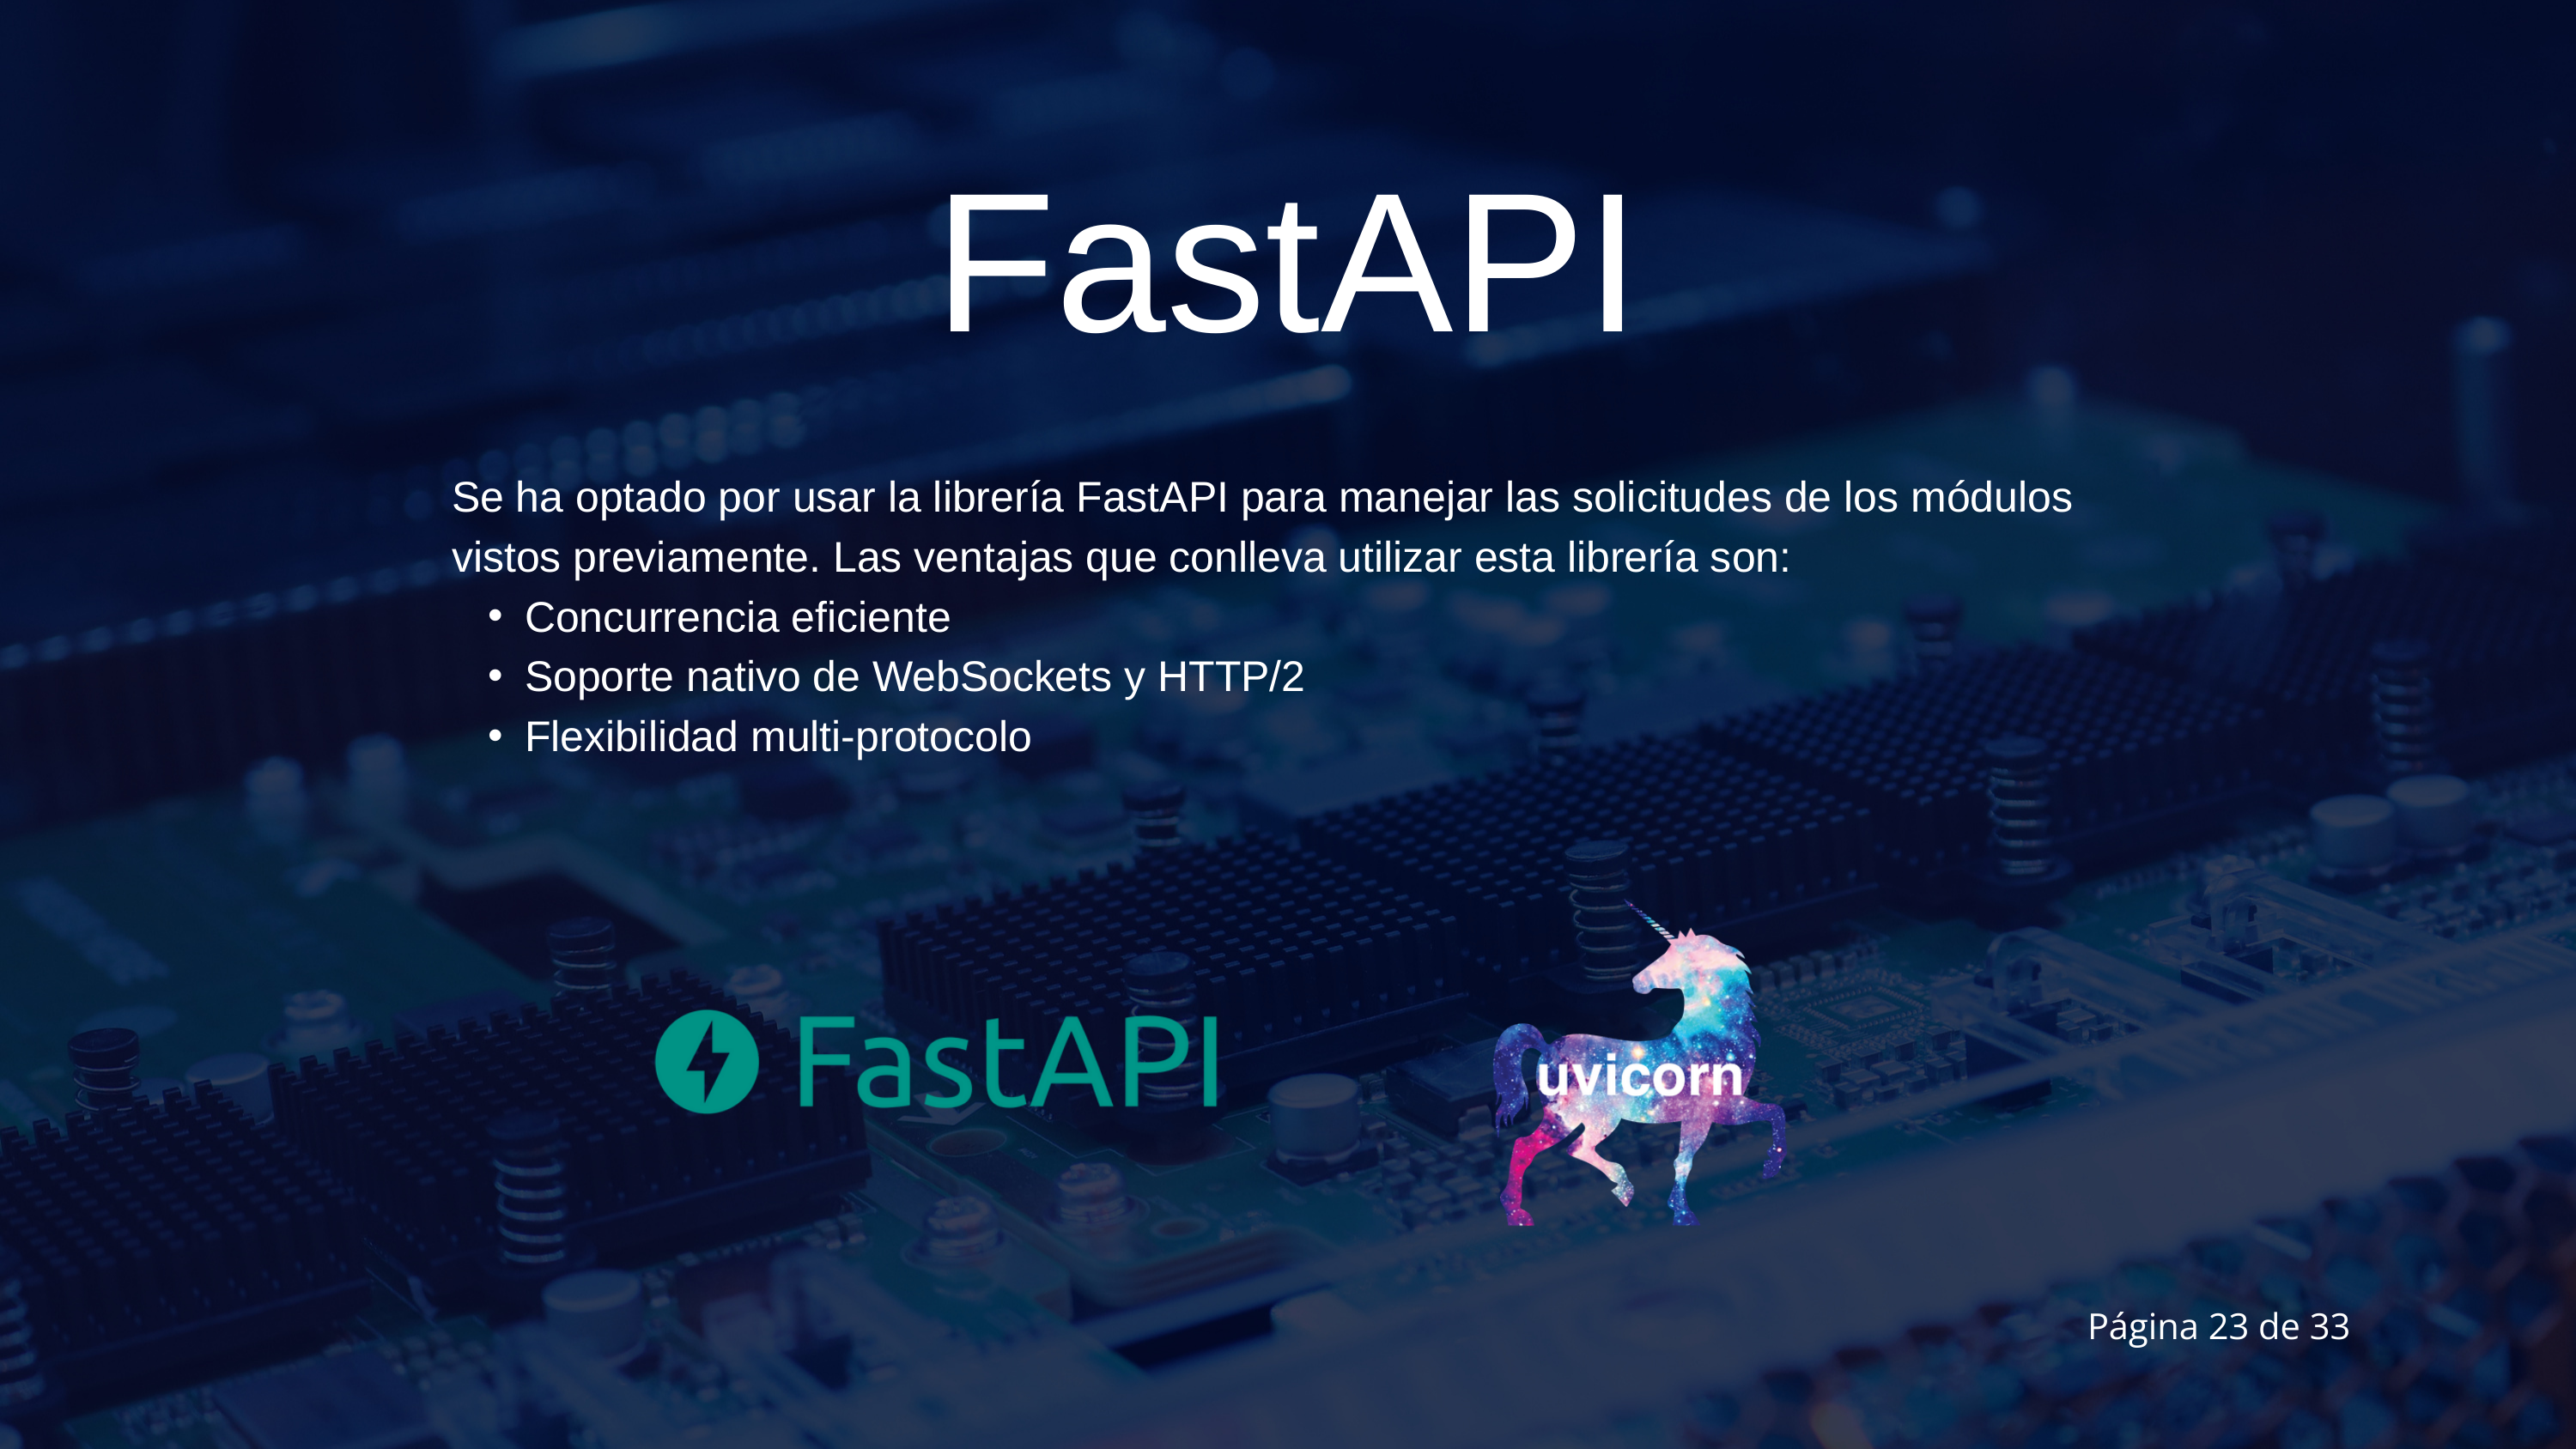

FastAPI
Se ha optado por usar la librería FastAPI para manejar las solicitudes de los módulos vistos previamente. Las ventajas que conlleva utilizar esta librería son:
Concurrencia eficiente
Soporte nativo de WebSockets y HTTP/2
Flexibilidad multi-protocolo

Página 23 de 33